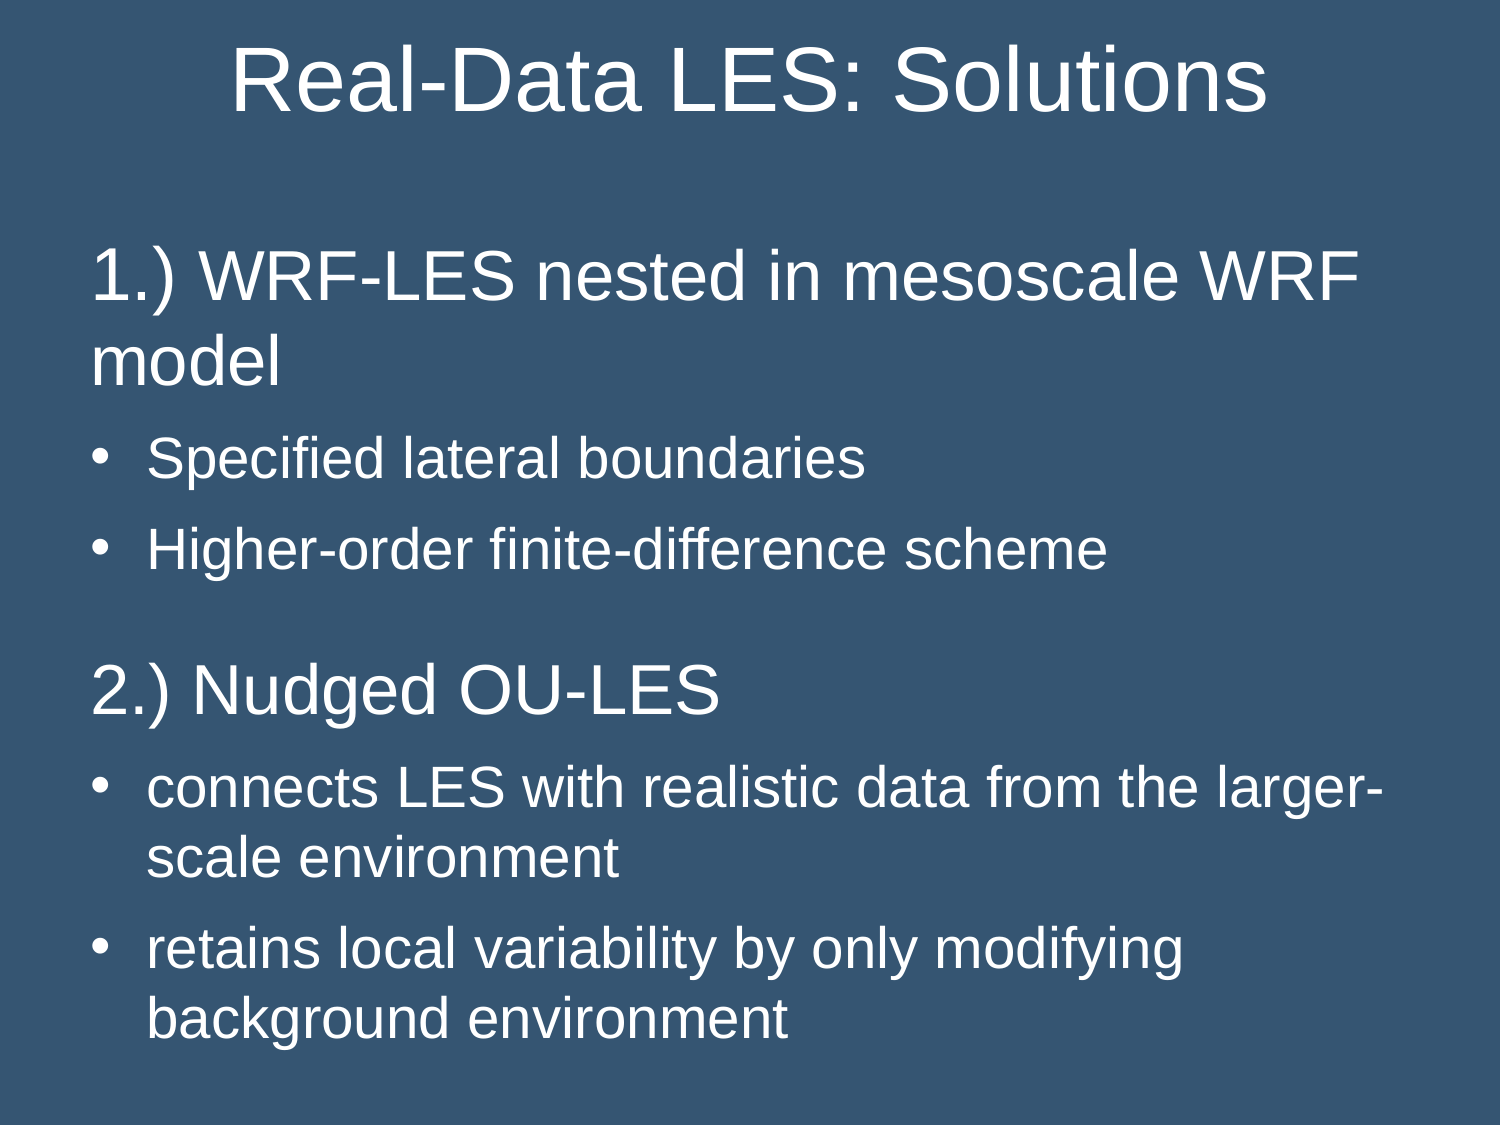

# Real-Data LES: Solutions
1.) WRF-LES nested in mesoscale WRF model
Specified lateral boundaries
Higher-order finite-difference scheme
2.) Nudged OU-LES
connects LES with realistic data from the larger-scale environment
retains local variability by only modifying background environment